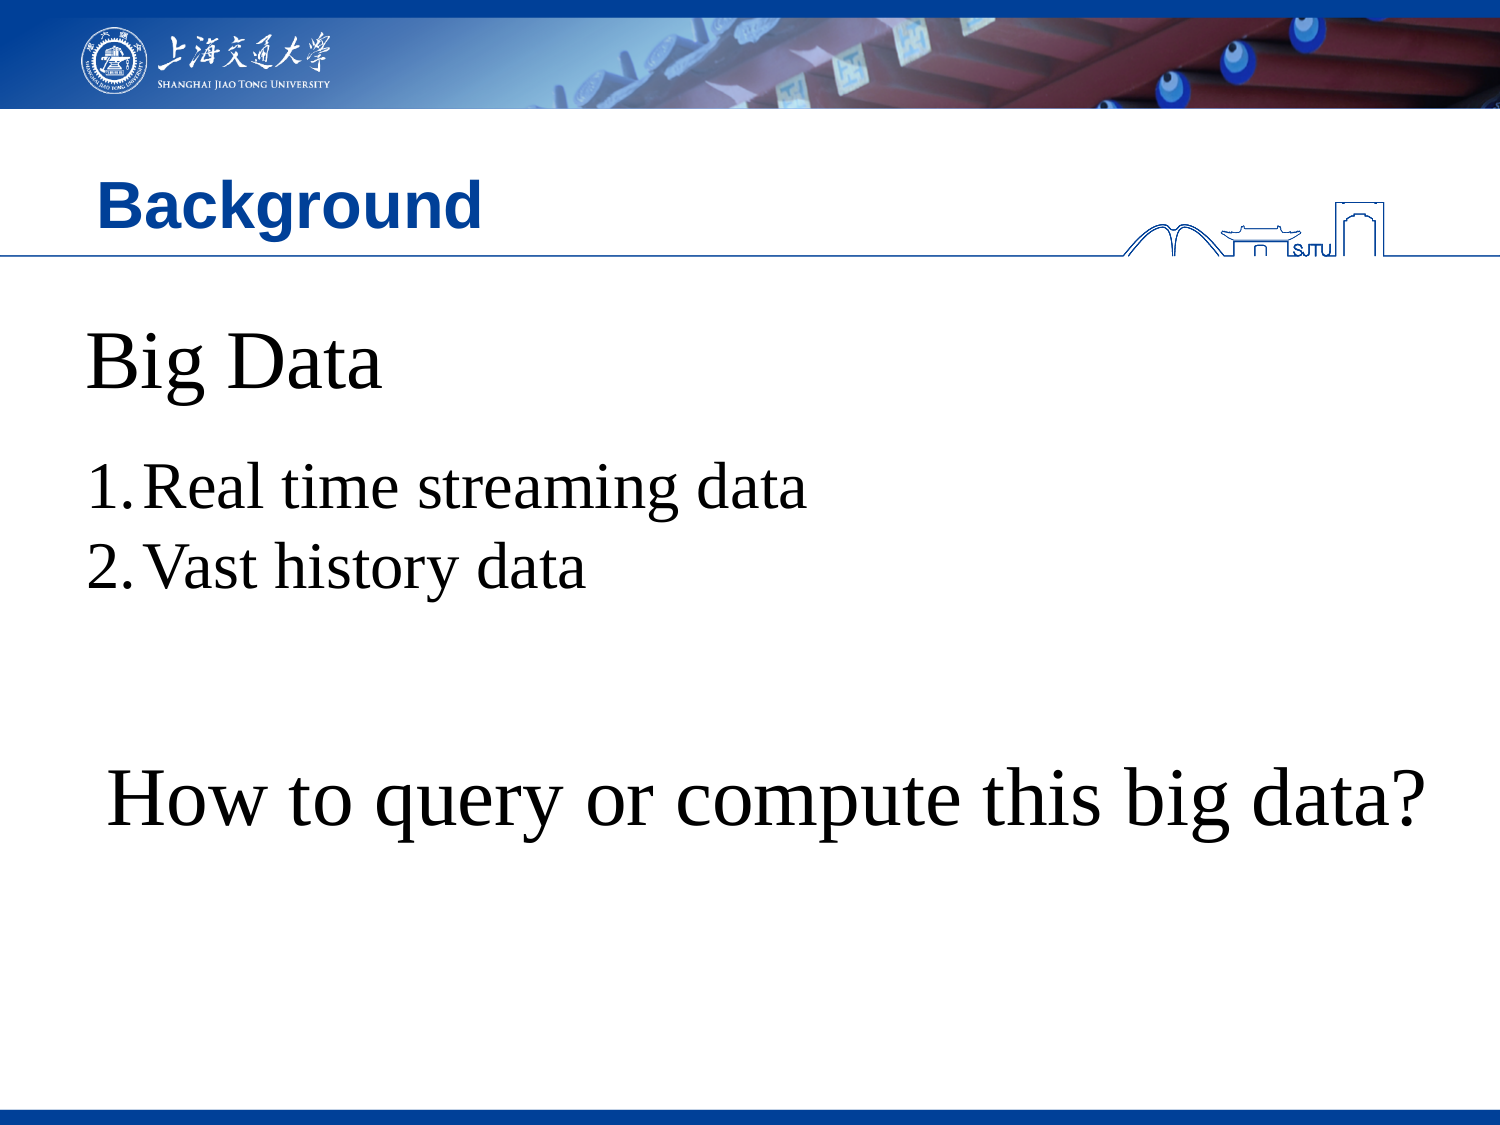

# Background
Big Data
Real time streaming data
Vast history data
How to query or compute this big data?